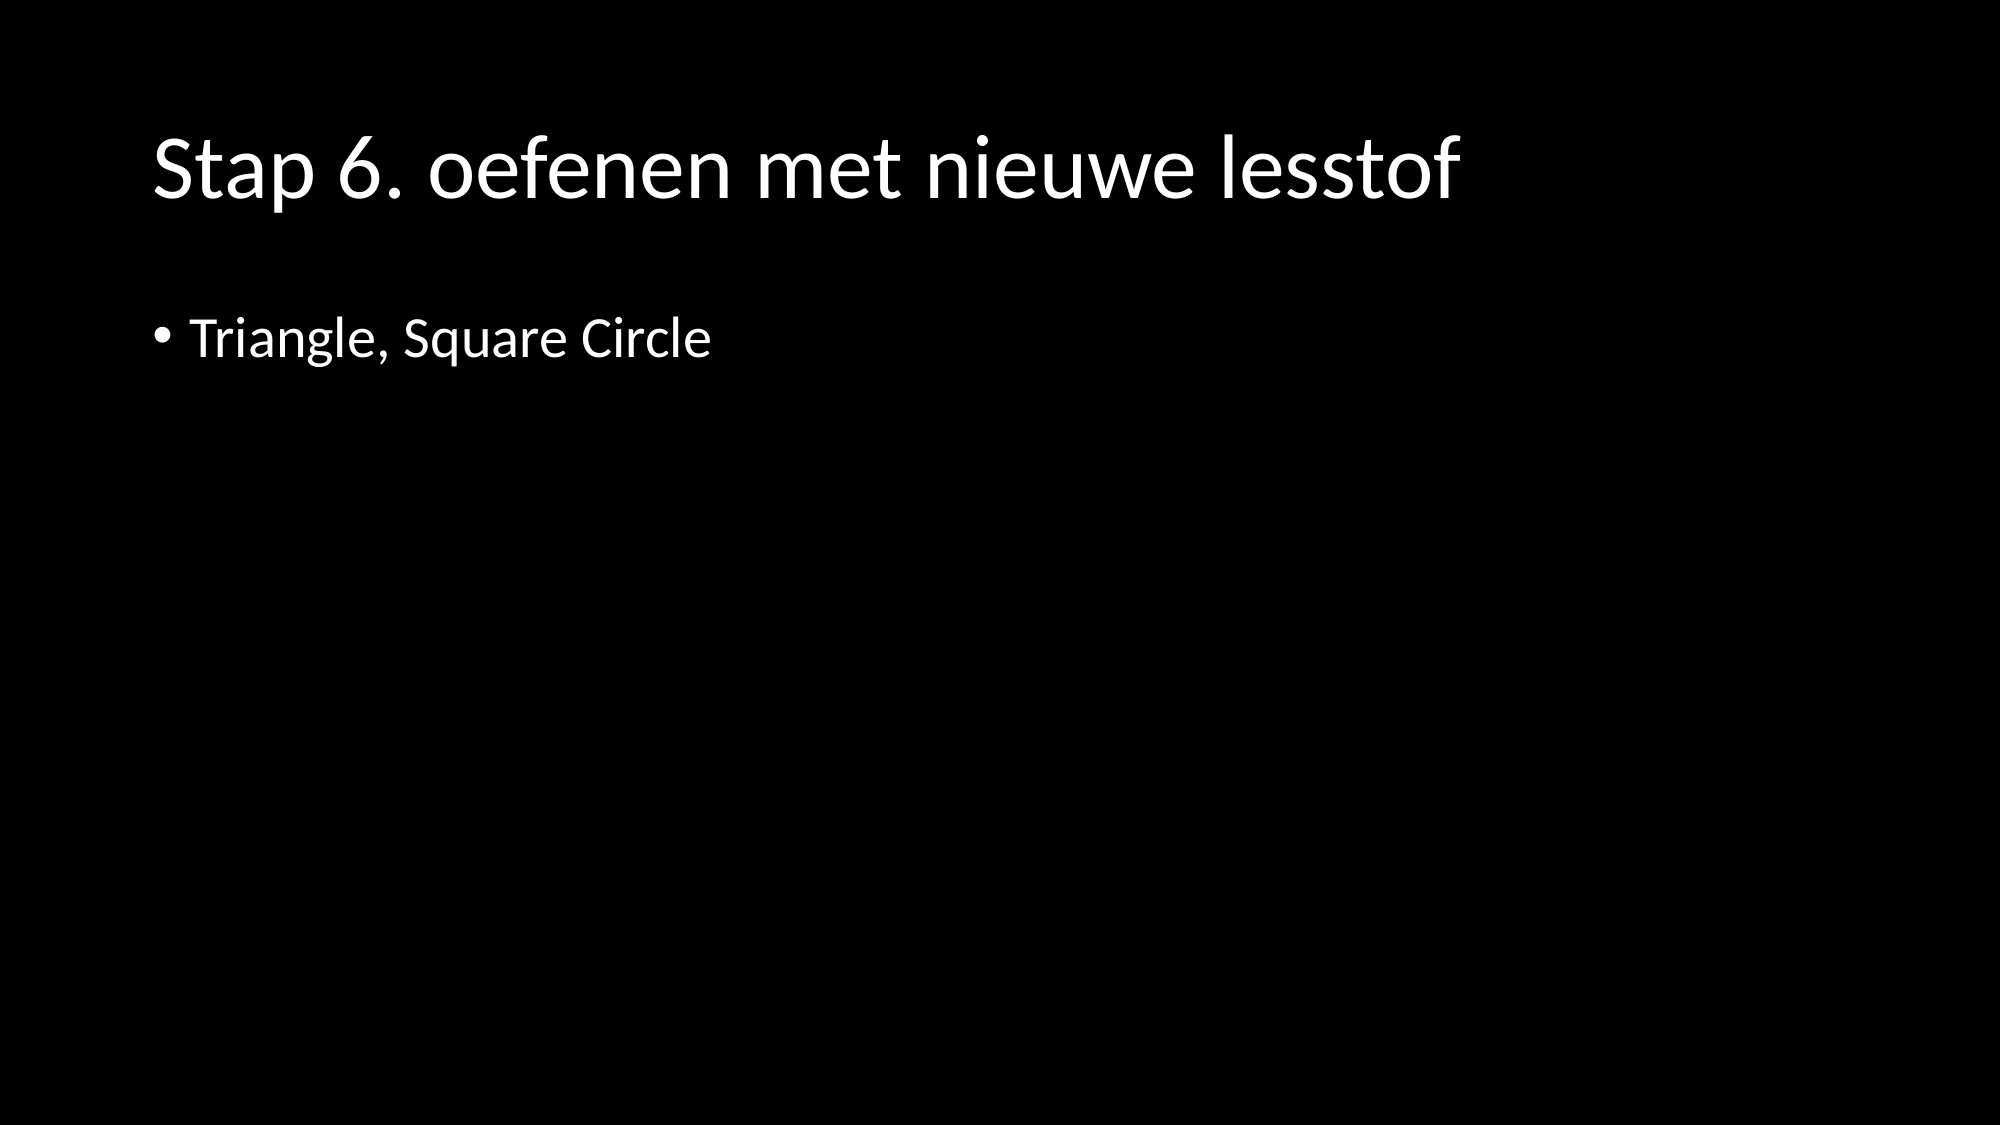

# Stap 6. oefenen met nieuwe lesstof
Triangle, Square Circle